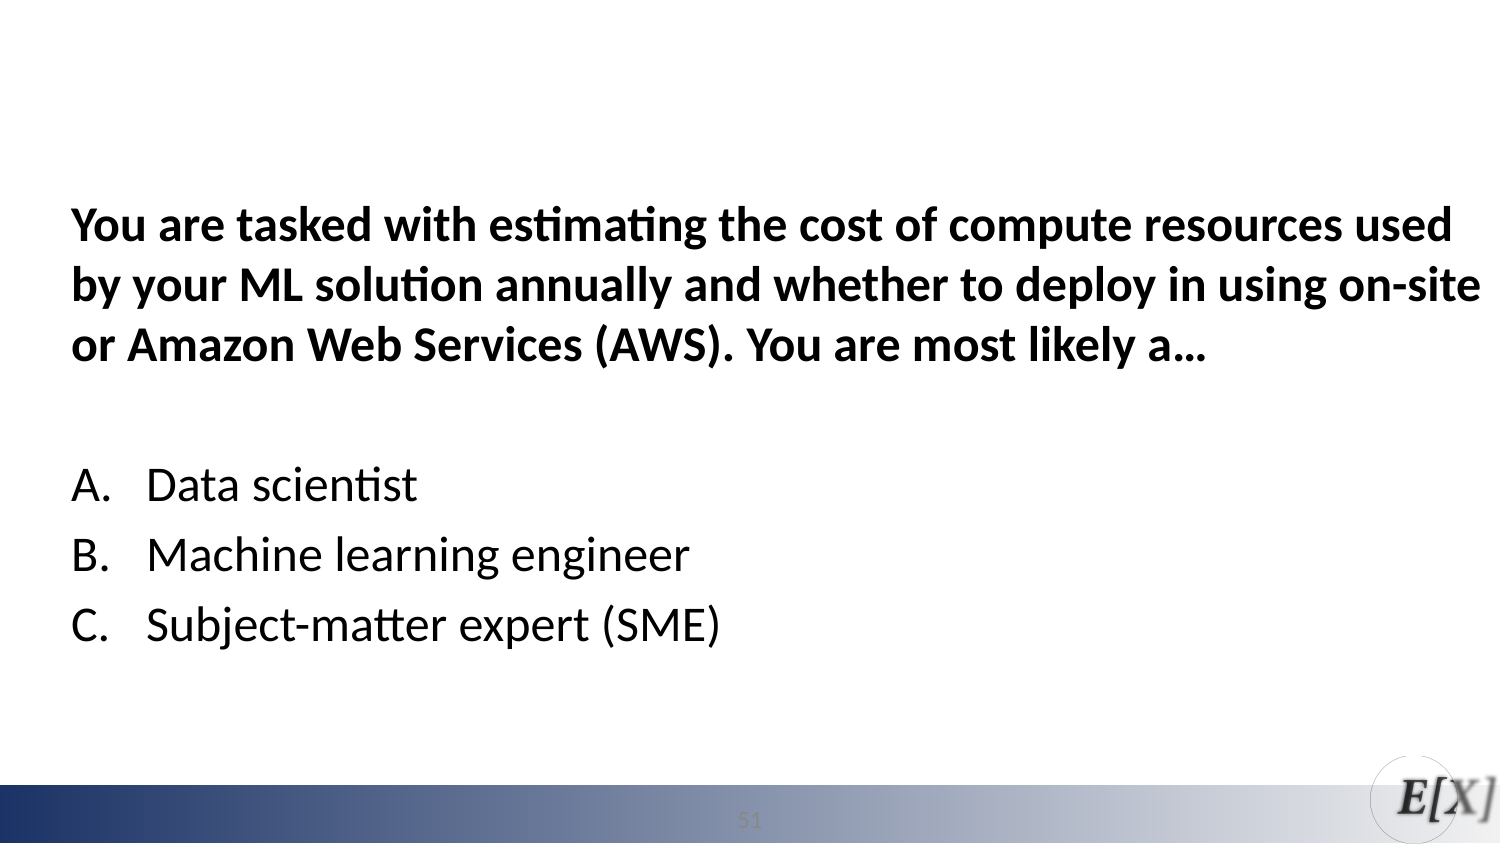

You are tasked with estimating the cost of compute resources used by your ML solution annually and whether to deploy in using on-site or Amazon Web Services (AWS). You are most likely a…

Data scientist
Machine learning engineer
Subject-matter expert (SME)

51